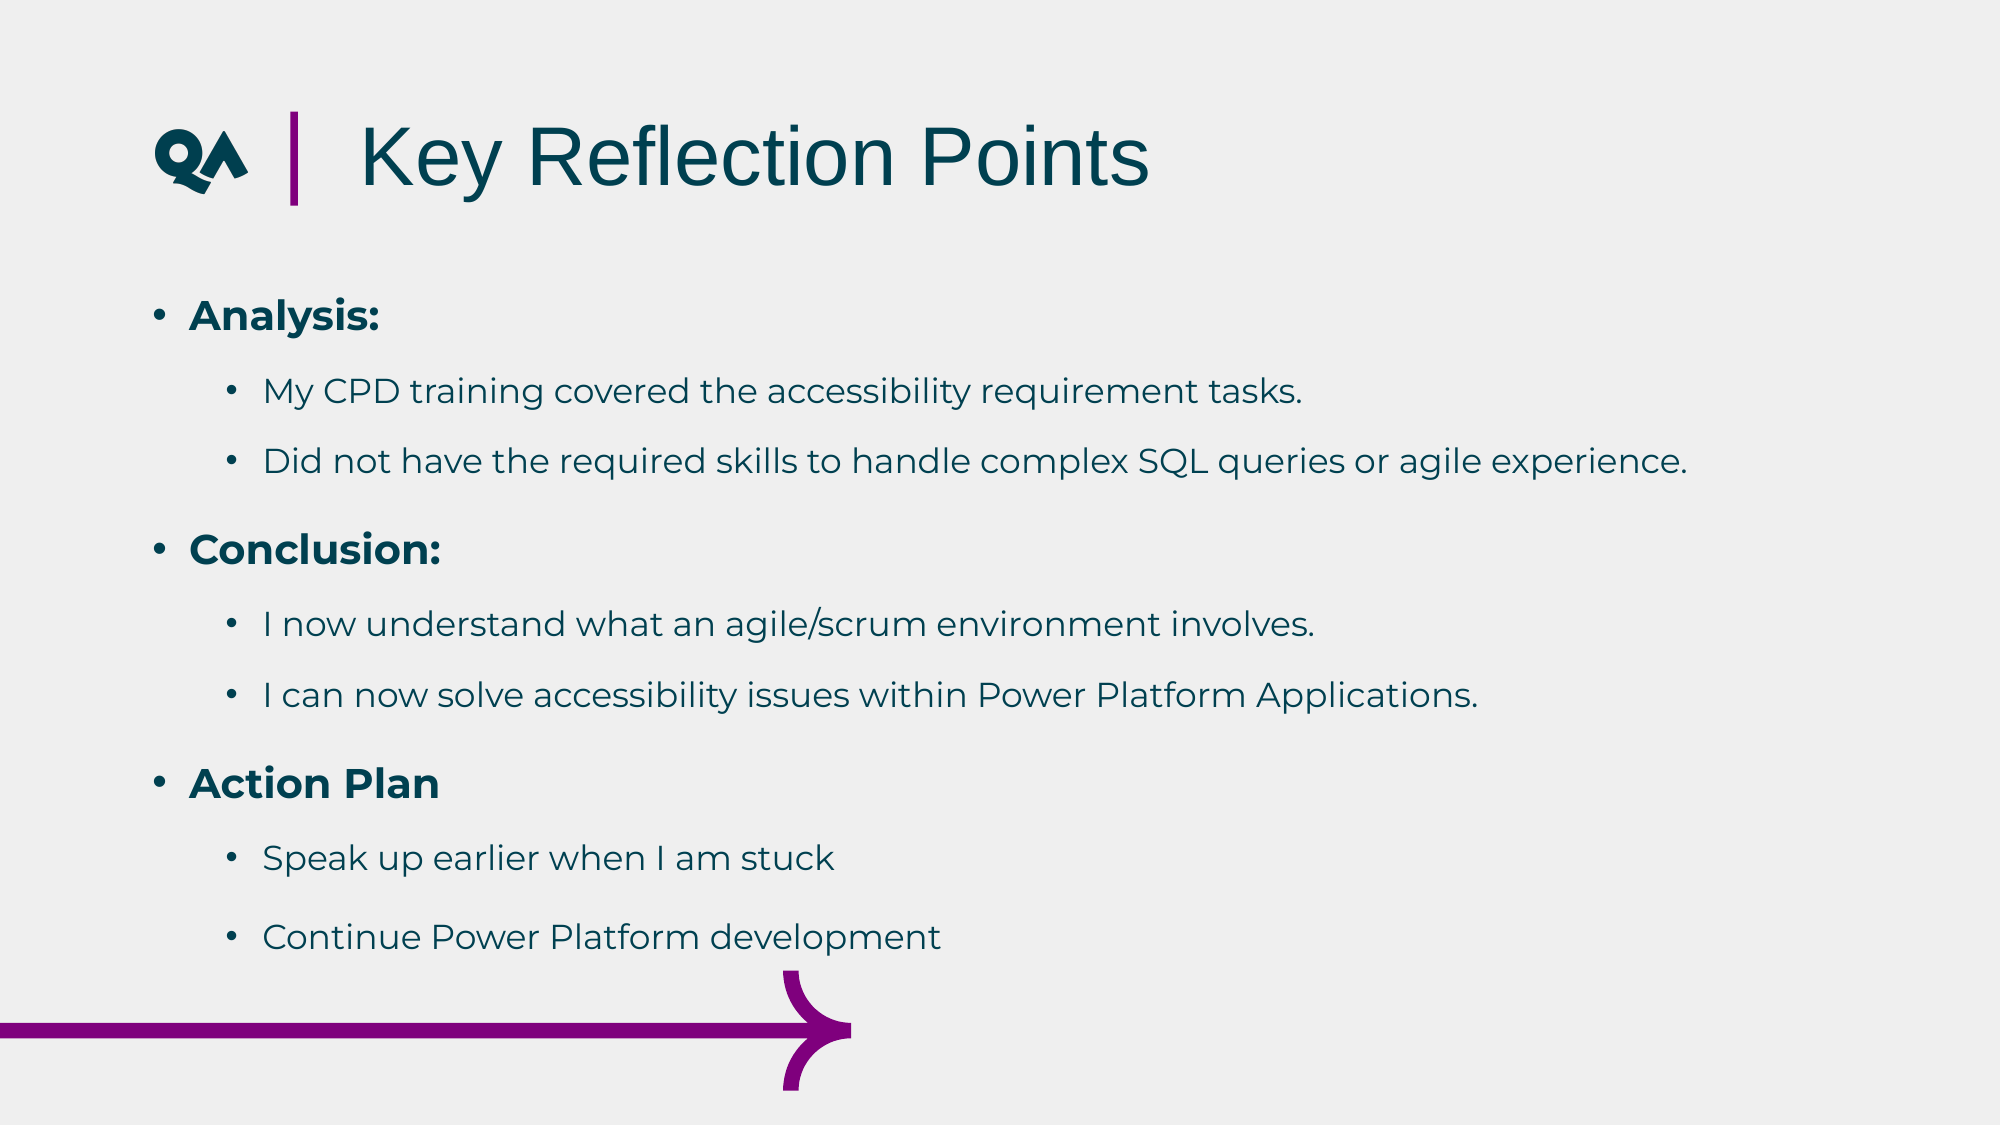

# Key Reflection Points
Analysis:
My CPD training covered the accessibility requirement tasks.
Did not have the required skills to handle complex SQL queries or agile experience.
Conclusion:
I now understand what an agile/scrum environment involves.
I can now solve accessibility issues within Power Platform Applications.
Action Plan
Speak up earlier when I am stuck
Continue Power Platform development